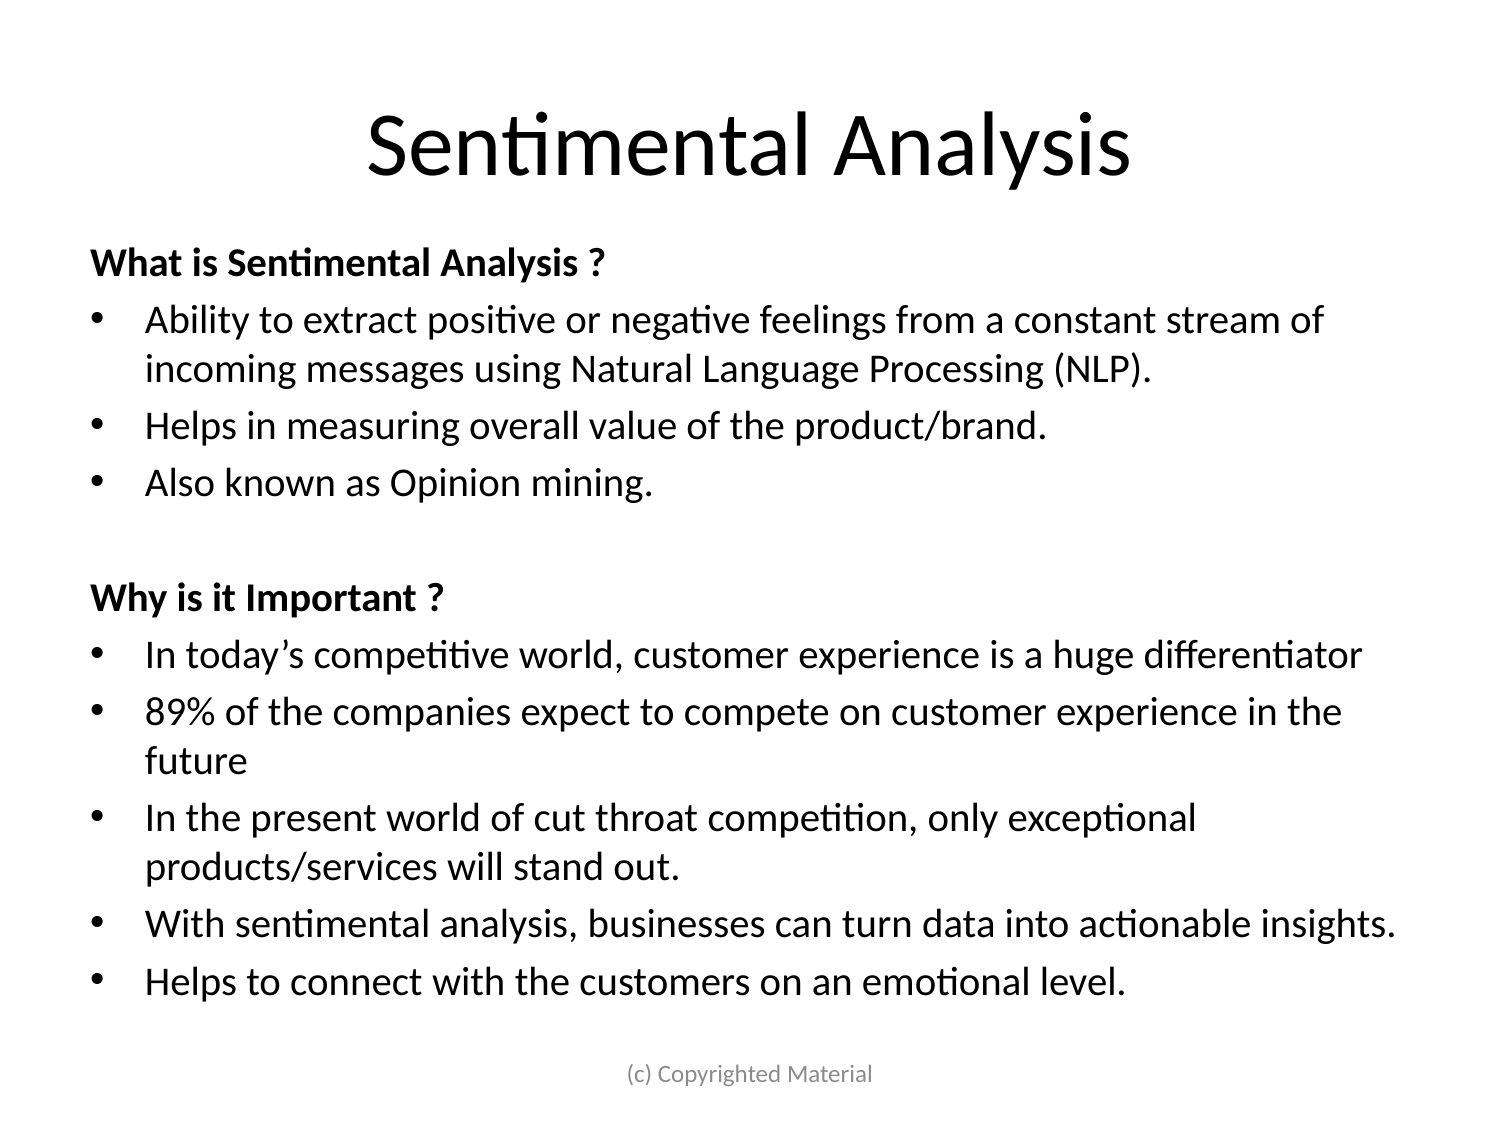

# Sentimental Analysis
What is Sentimental Analysis ?
Ability to extract positive or negative feelings from a constant stream of incoming messages using Natural Language Processing (NLP).
Helps in measuring overall value of the product/brand.
Also known as Opinion mining.

Why is it Important ?
In today’s competitive world, customer experience is a huge differentiator
89% of the companies expect to compete on customer experience in the future
In the present world of cut throat competition, only exceptional products/services will stand out.
With sentimental analysis, businesses can turn data into actionable insights.
Helps to connect with the customers on an emotional level.

(c) Copyrighted Material